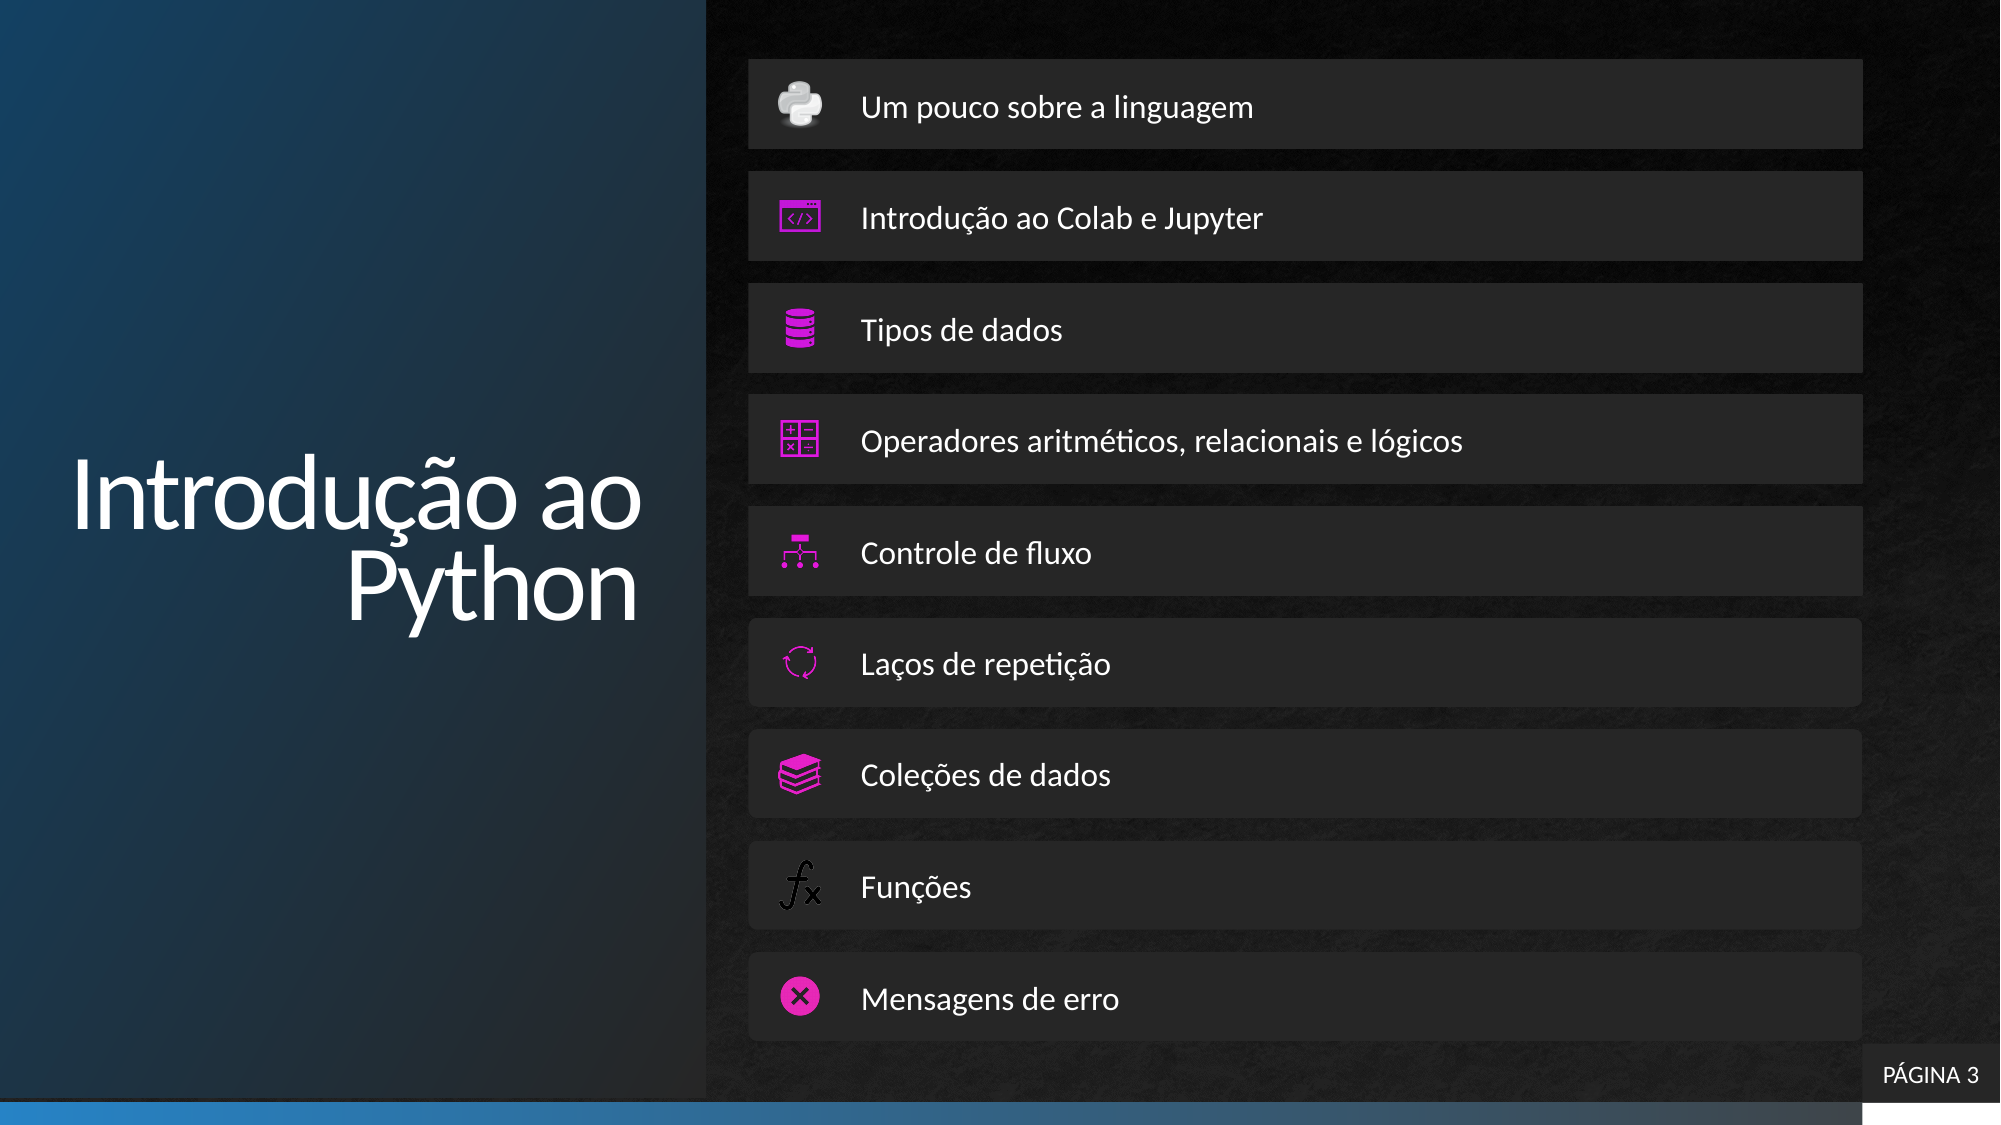

# Introdução ao Python
Um pouco sobre a linguagem
Introdução ao Colab e Jupyter
Tipos de dados
Operadores aritméticos, relacionais e lógicos
Controle de fluxo
Laços de repetição
Coleções de dados
Funções
Mensagens de erro
PÁGINA 3